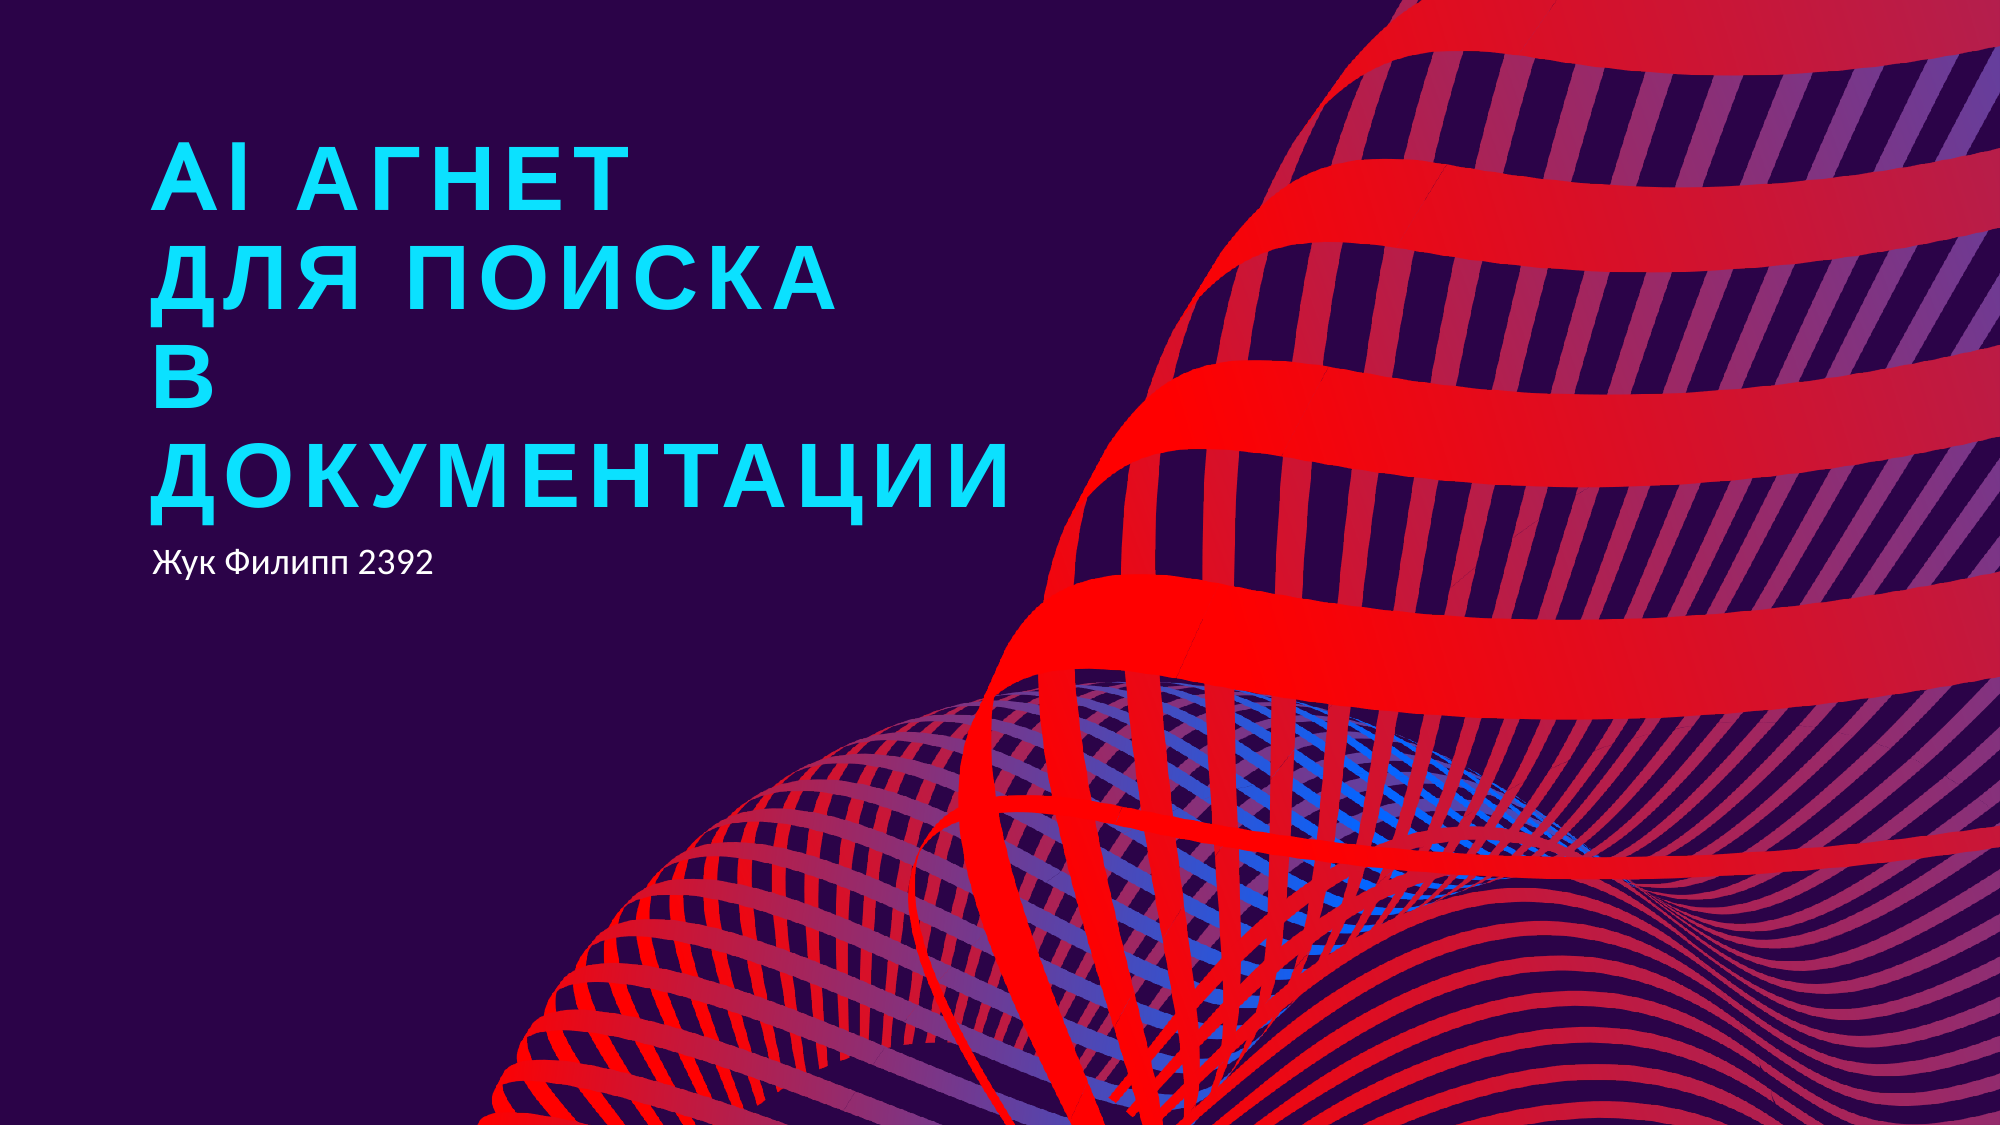

# Ai Агнет для поиска в документации
Жук Филипп 2392